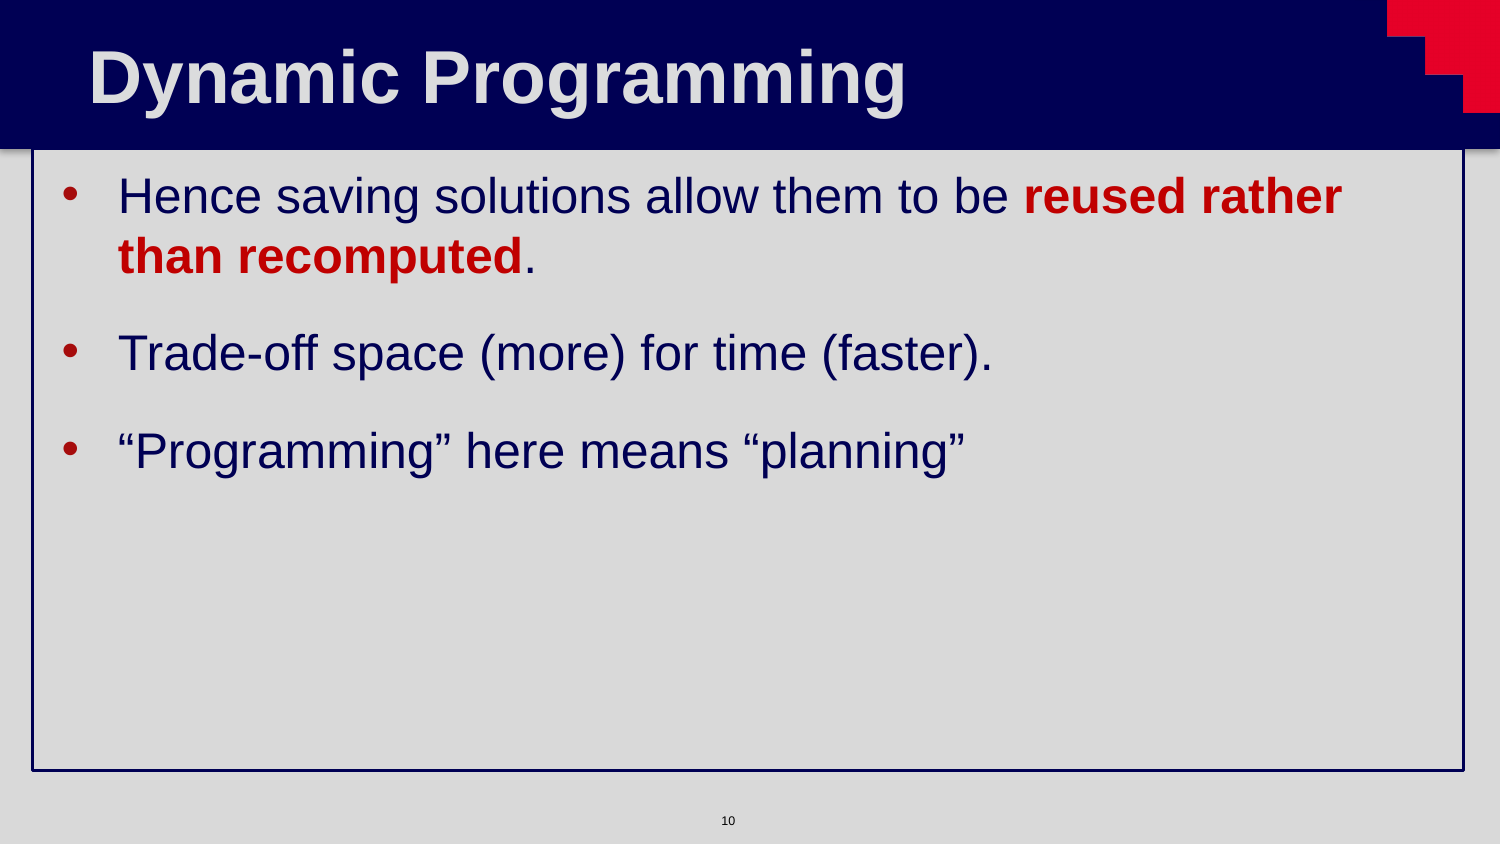

# Dynamic Programming
Hence saving solutions allow them to be reused rather than recomputed.
Trade-off space (more) for time (faster).
“Programming” here means “planning”